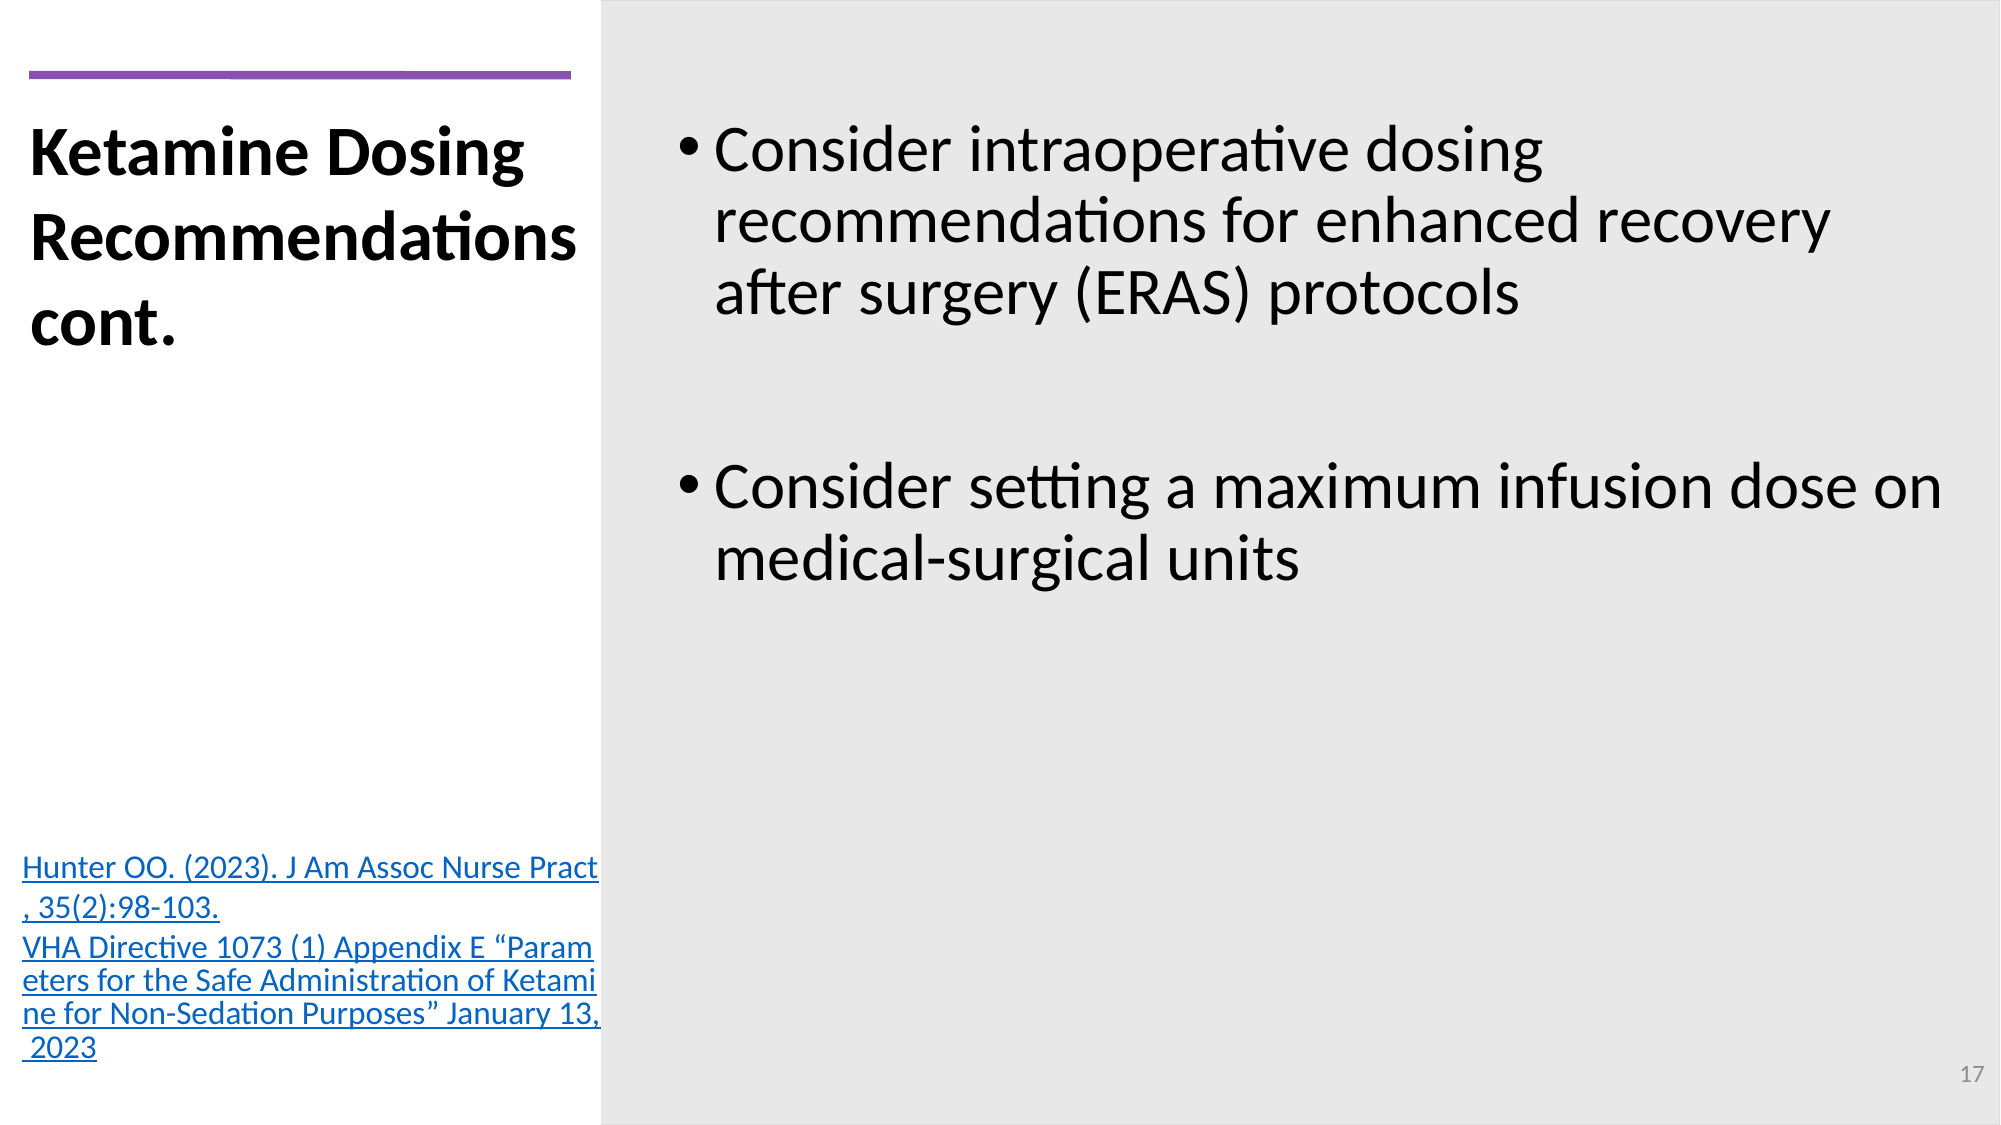

Ketamine Dosing Recommendations cont.
Consider intraoperative dosing recommendations for enhanced recovery after surgery (ERAS) protocols

Consider setting a maximum infusion dose on medical-surgical units

Hunter OO. (2023). J Am Assoc Nurse Pract, 35(2):98-103.
VHA Directive 1073 (1) Appendix E “Parameters for the Safe Administration of Ketamine for Non-Sedation Purposes” January 13, 2023
17